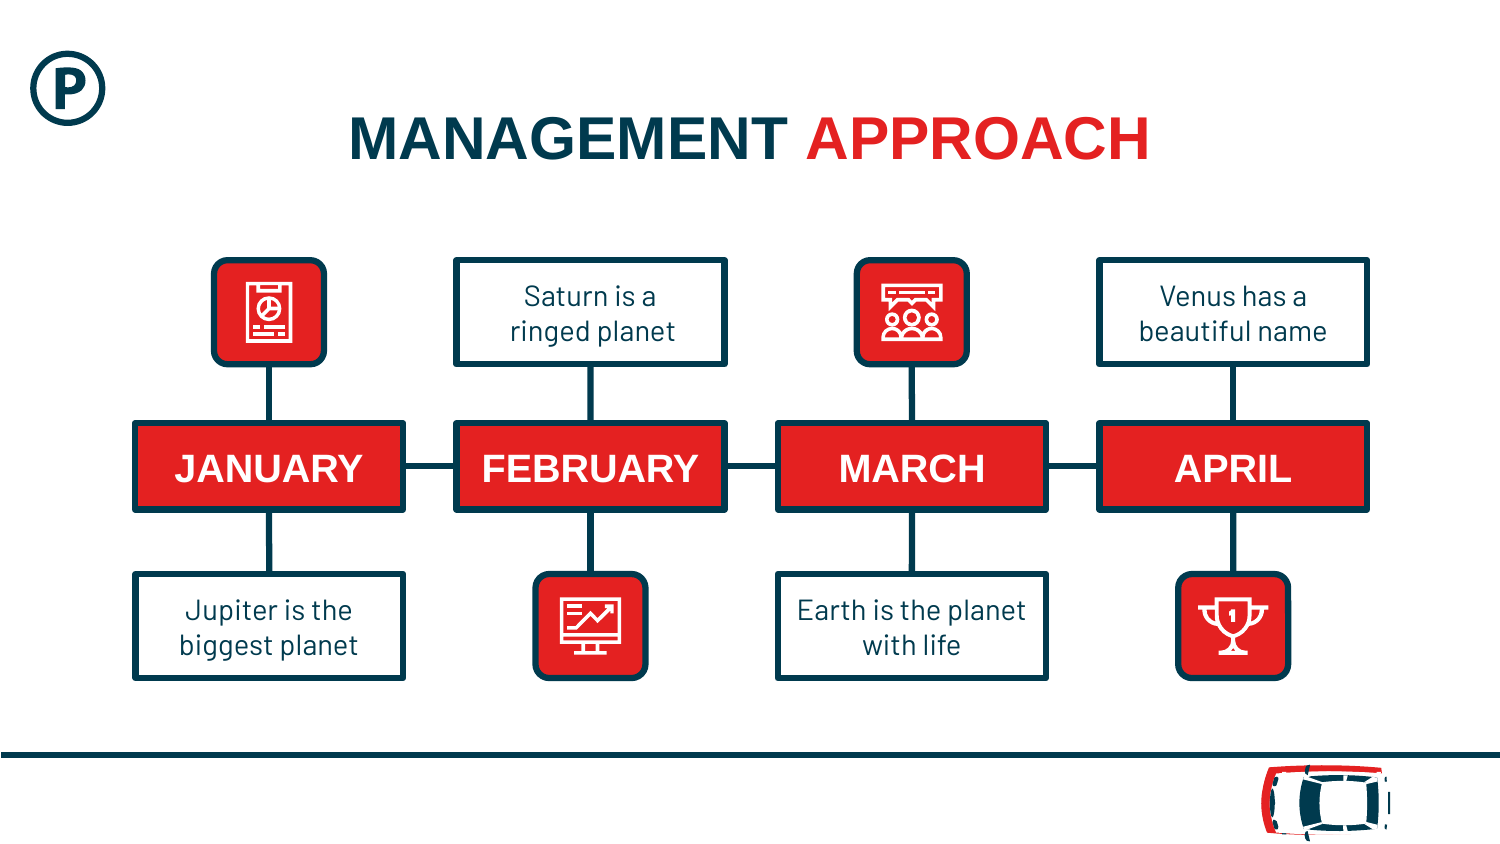

# MANAGEMENT APPROACH

Saturn is a
 ringed planet

Venus has a beautiful name

JANUARY
FEBRUARY
MARCH
APRIL

Jupiter is the biggest planet
Earth is the planet with life